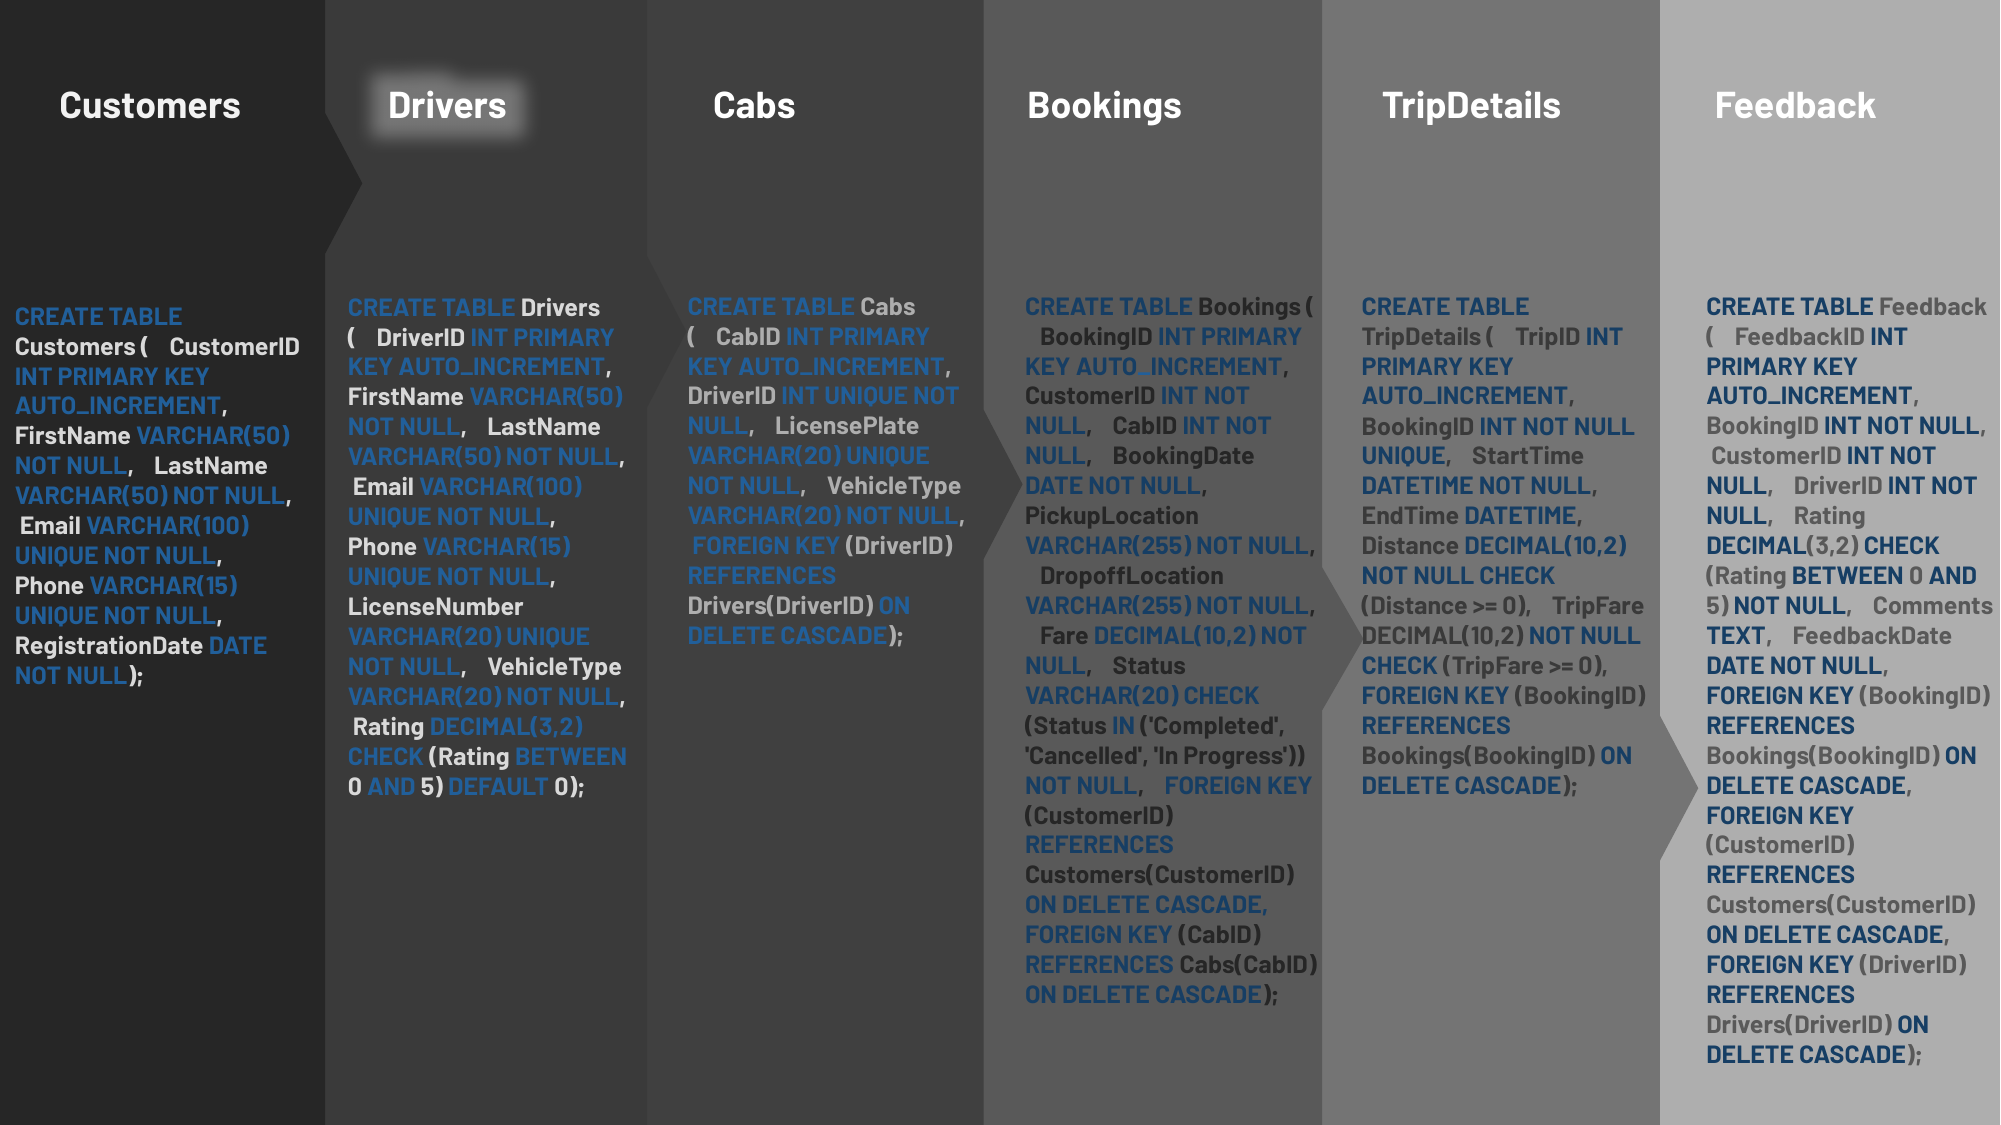

Customers
Drivers
Cabs
Bookings
TripDetails
Feedback
CREATE TABLE Bookings (    BookingID INT PRIMARY KEY AUTO_INCREMENT,    CustomerID INT NOT NULL,    CabID INT NOT NULL,    BookingDate DATE NOT NULL,    PickupLocation VARCHAR(255) NOT NULL,    DropoffLocation VARCHAR(255) NOT NULL,    Fare DECIMAL(10,2) NOT NULL,    Status VARCHAR(20) CHECK (Status IN ('Completed', 'Cancelled', 'In Progress')) NOT NULL,    FOREIGN KEY (CustomerID) REFERENCES Customers(CustomerID) ON DELETE CASCADE,    FOREIGN KEY (CabID) REFERENCES Cabs(CabID) ON DELETE CASCADE);
CREATE TABLE Feedback (    FeedbackID INT PRIMARY KEY AUTO_INCREMENT,    BookingID INT NOT NULL,    CustomerID INT NOT NULL,    DriverID INT NOT NULL,    Rating DECIMAL(3,2) CHECK (Rating BETWEEN 0 AND 5) NOT NULL,    Comments TEXT,    FeedbackDate DATE NOT NULL,    FOREIGN KEY (BookingID) REFERENCES Bookings(BookingID) ON DELETE CASCADE,    FOREIGN KEY (CustomerID) REFERENCES Customers(CustomerID) ON DELETE CASCADE,    FOREIGN KEY (DriverID) REFERENCES Drivers(DriverID) ON DELETE CASCADE);
CREATE TABLE Cabs (    CabID INT PRIMARY KEY AUTO_INCREMENT,    DriverID INT UNIQUE NOT NULL,    LicensePlate VARCHAR(20) UNIQUE NOT NULL,    VehicleType VARCHAR(20) NOT NULL,    FOREIGN KEY (DriverID) REFERENCES Drivers(DriverID) ON DELETE CASCADE);
CREATE TABLE TripDetails (    TripID INT PRIMARY KEY AUTO_INCREMENT,    BookingID INT NOT NULL UNIQUE,    StartTime DATETIME NOT NULL,    EndTime DATETIME,    Distance DECIMAL(10,2) NOT NULL CHECK (Distance >= 0),    TripFare DECIMAL(10,2) NOT NULL CHECK (TripFare >= 0),    FOREIGN KEY (BookingID) REFERENCES Bookings(BookingID) ON DELETE CASCADE);
CREATE TABLE Drivers (    DriverID INT PRIMARY KEY AUTO_INCREMENT,    FirstName VARCHAR(50) NOT NULL,    LastName VARCHAR(50) NOT NULL,    Email VARCHAR(100) UNIQUE NOT NULL,    Phone VARCHAR(15) UNIQUE NOT NULL,    LicenseNumber VARCHAR(20) UNIQUE NOT NULL,    VehicleType VARCHAR(20) NOT NULL,    Rating DECIMAL(3,2) CHECK (Rating BETWEEN 0 AND 5) DEFAULT 0);
CREATE TABLE Customers (    CustomerID INT PRIMARY KEY AUTO_INCREMENT,    FirstName VARCHAR(50) NOT NULL,    LastName VARCHAR(50) NOT NULL,    Email VARCHAR(100) UNIQUE NOT NULL,    Phone VARCHAR(15) UNIQUE NOT NULL,    RegistrationDate DATE NOT NULL);